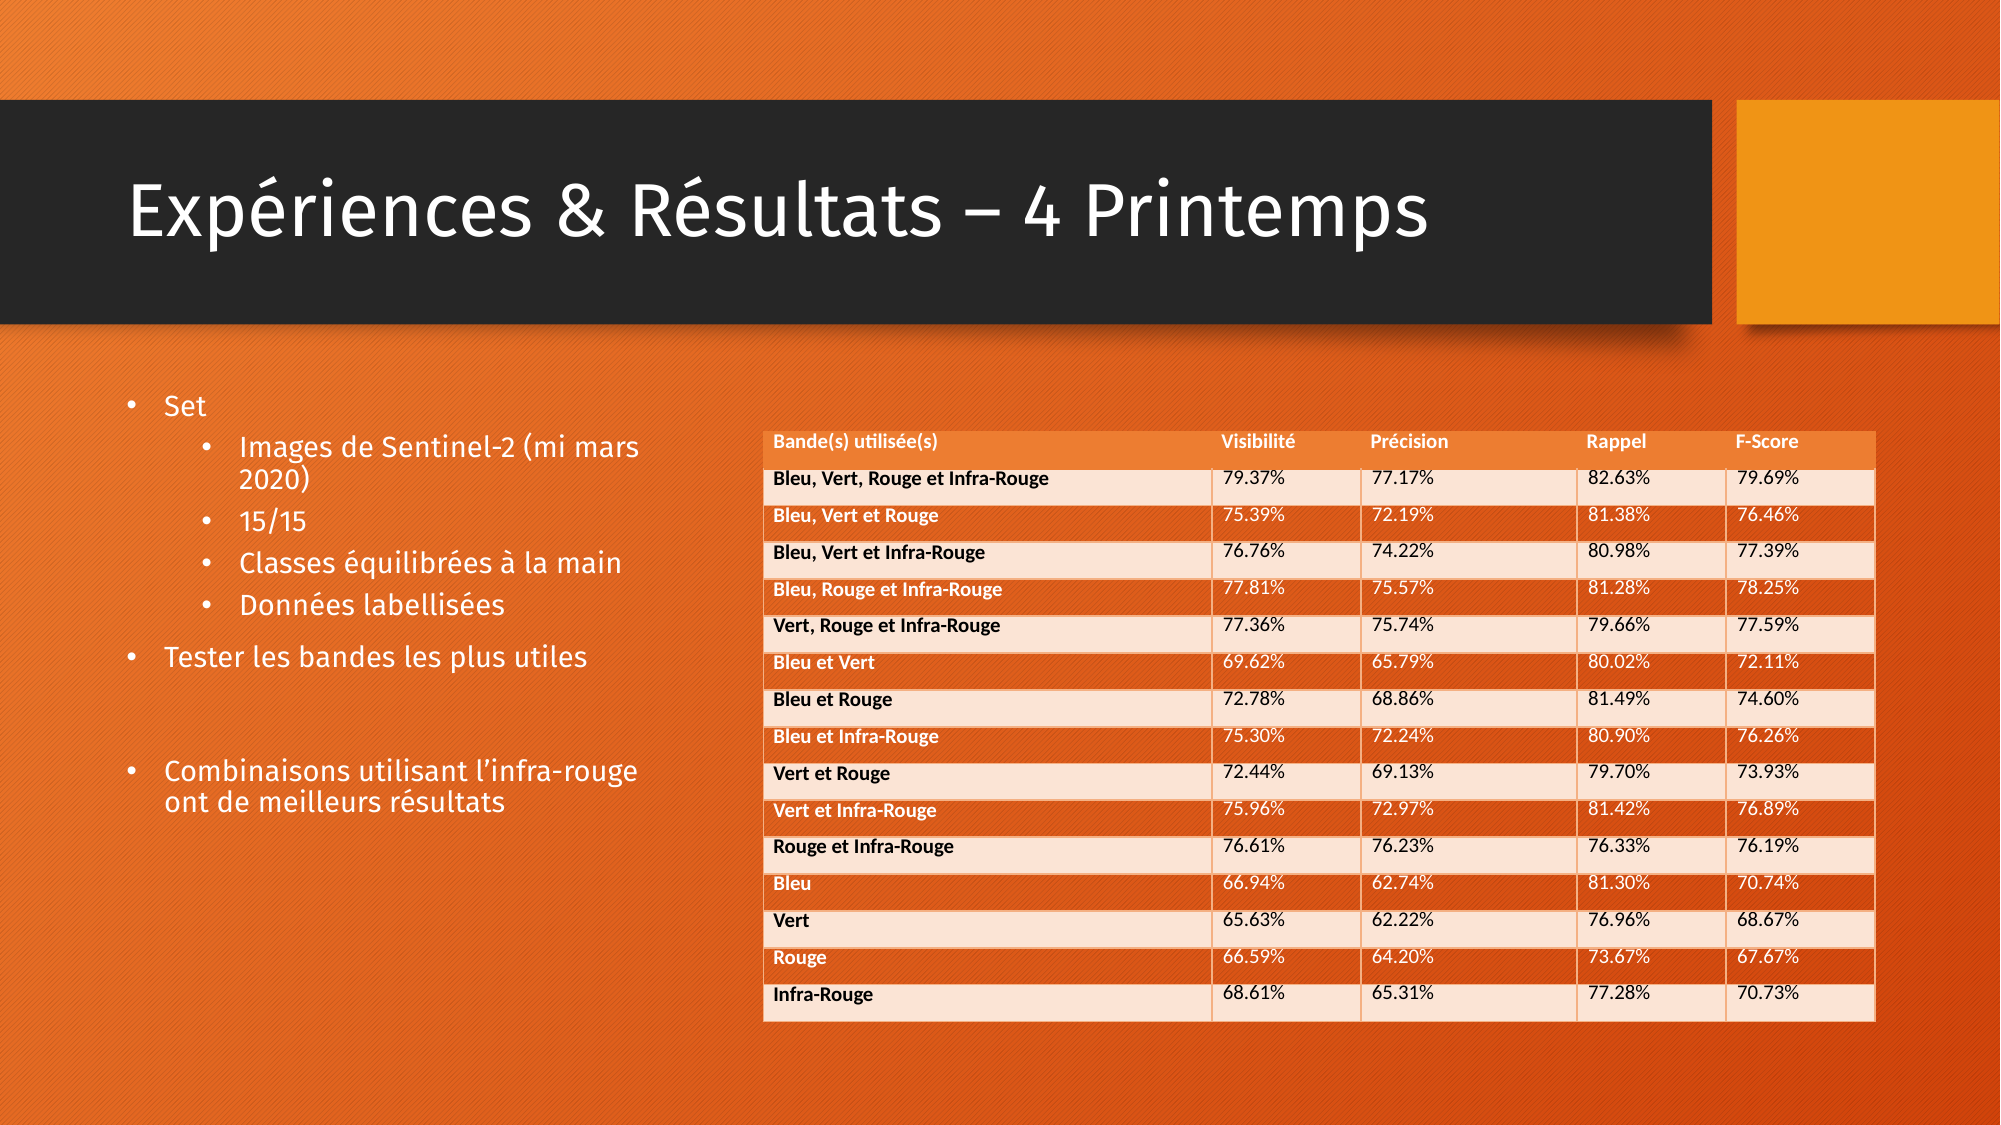

# Expériences & Résultats – 4 Printemps
Set
Images de Sentinel-2 (mi mars 2020)
15/15
Classes équilibrées à la main
Données labellisées
Tester les bandes les plus utiles

Combinaisons utilisant l’infra-rouge ont de meilleurs résultats
| Bande(s) utilisée(s) | Visibilité | Précision | Rappel | F-Score |
| --- | --- | --- | --- | --- |
| Bleu, Vert, Rouge et Infra-Rouge | 79.37% | 77.17% | 82.63% | 79.69% |
| Bleu, Vert et Rouge | 75.39% | 72.19% | 81.38% | 76.46% |
| Bleu, Vert et Infra-Rouge | 76.76% | 74.22% | 80.98% | 77.39% |
| Bleu, Rouge et Infra-Rouge | 77.81% | 75.57% | 81.28% | 78.25% |
| Vert, Rouge et Infra-Rouge | 77.36% | 75.74% | 79.66% | 77.59% |
| Bleu et Vert | 69.62% | 65.79% | 80.02% | 72.11% |
| Bleu et Rouge | 72.78% | 68.86% | 81.49% | 74.60% |
| Bleu et Infra-Rouge | 75.30% | 72.24% | 80.90% | 76.26% |
| Vert et Rouge | 72.44% | 69.13% | 79.70% | 73.93% |
| Vert et Infra-Rouge | 75.96% | 72.97% | 81.42% | 76.89% |
| Rouge et Infra-Rouge | 76.61% | 76.23% | 76.33% | 76.19% |
| Bleu | 66.94% | 62.74% | 81.30% | 70.74% |
| Vert | 65.63% | 62.22% | 76.96% | 68.67% |
| Rouge | 66.59% | 64.20% | 73.67% | 67.67% |
| Infra-Rouge | 68.61% | 65.31% | 77.28% | 70.73% |